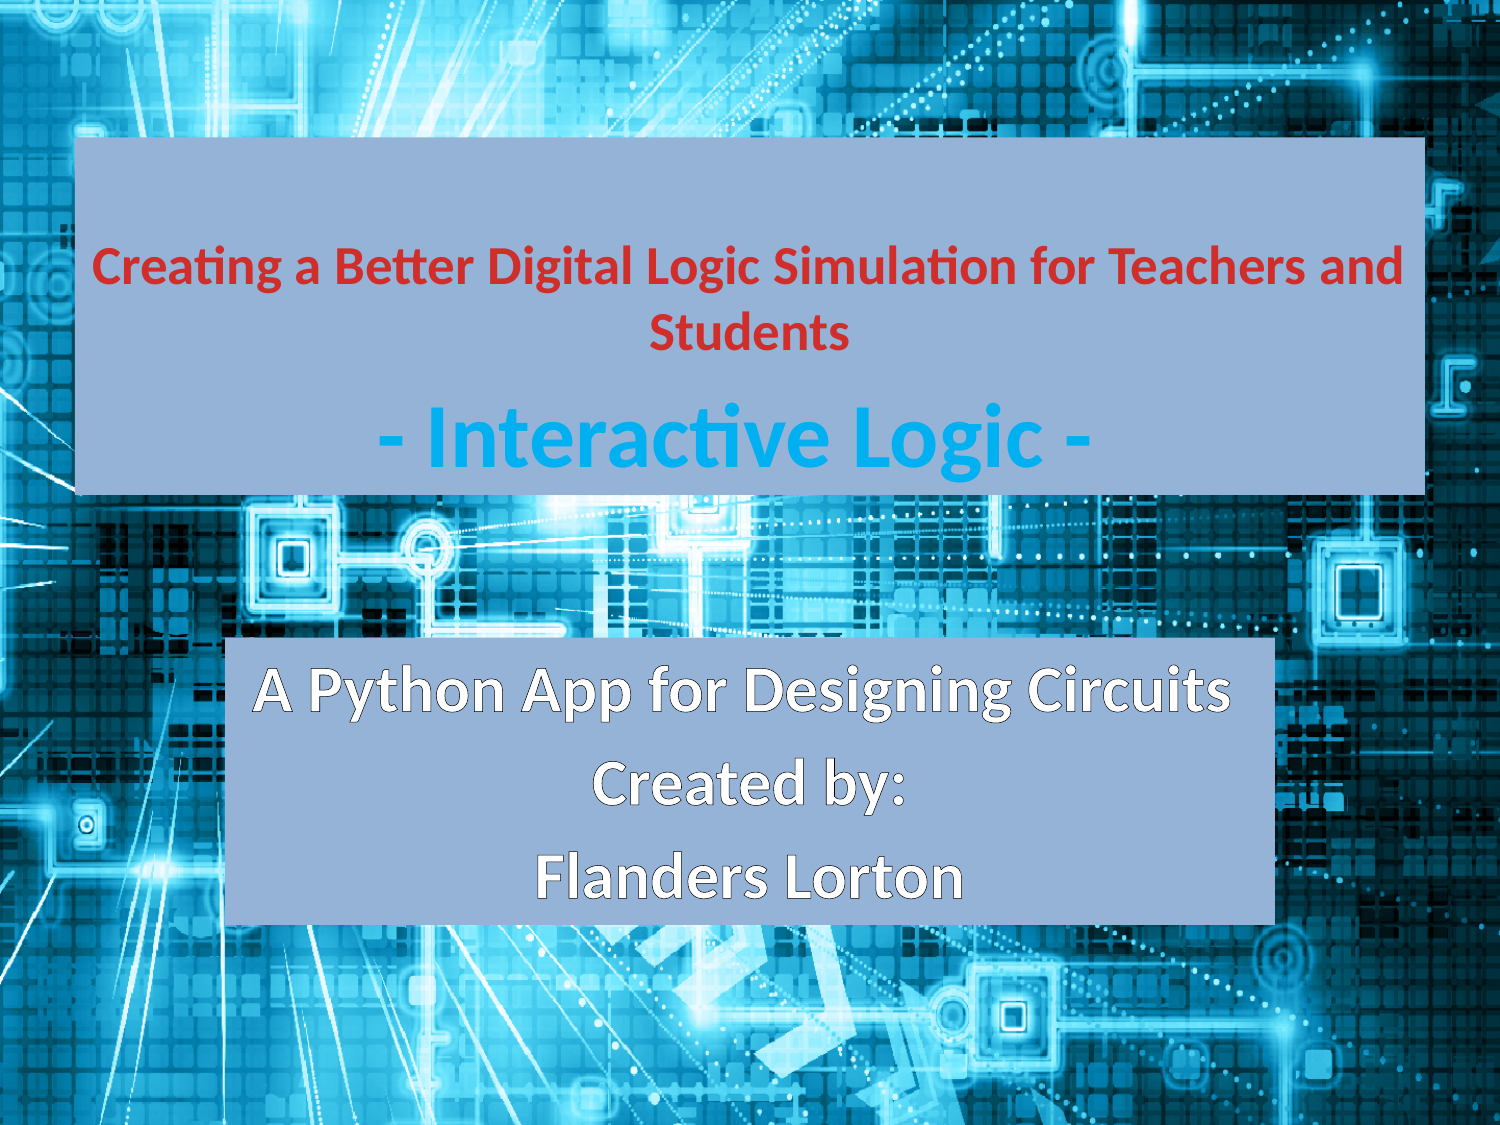

# Creating a Better Digital Logic Simulation for Teachers and Students
- Interactive Logic -
A Python App for Designing Circuits
Created by:
Flanders Lorton